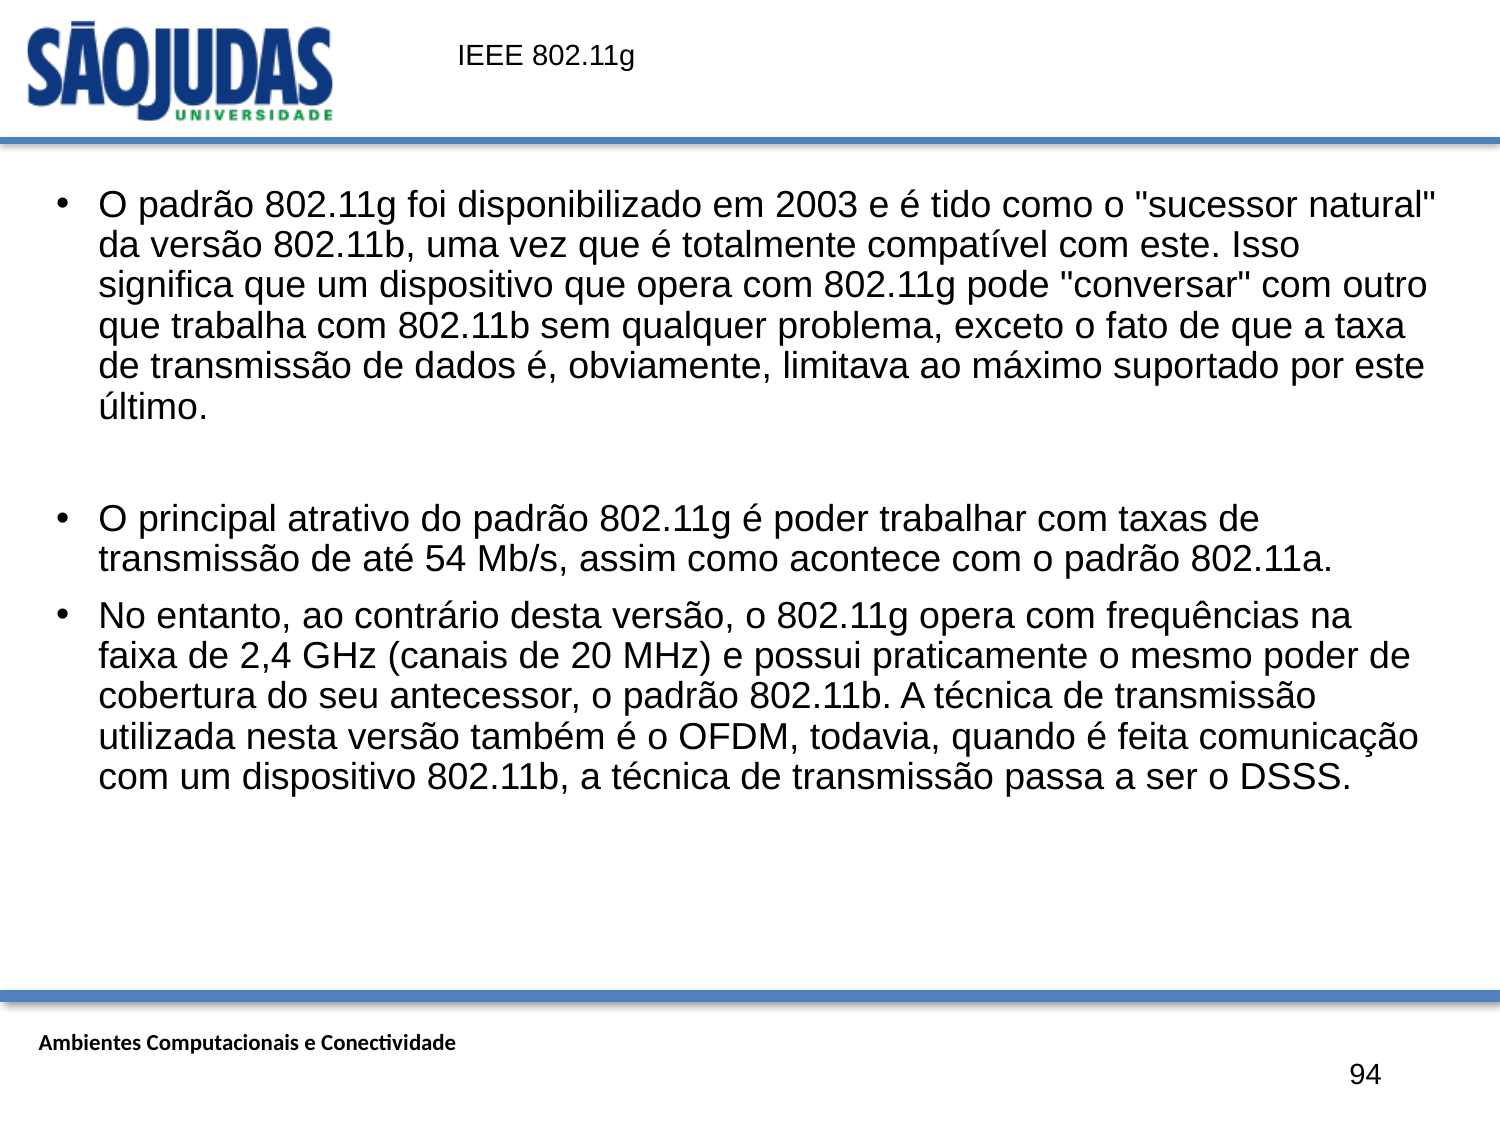

# IEEE 802.11g
O padrão 802.11g foi disponibilizado em 2003 e é tido como o "sucessor natural" da versão 802.11b, uma vez que é totalmente compatível com este. Isso significa que um dispositivo que opera com 802.11g pode "conversar" com outro que trabalha com 802.11b sem qualquer problema, exceto o fato de que a taxa de transmissão de dados é, obviamente, limitava ao máximo suportado por este último.

O principal atrativo do padrão 802.11g é poder trabalhar com taxas de transmissão de até 54 Mb/s, assim como acontece com o padrão 802.11a.
No entanto, ao contrário desta versão, o 802.11g opera com frequências na faixa de 2,4 GHz (canais de 20 MHz) e possui praticamente o mesmo poder de cobertura do seu antecessor, o padrão 802.11b. A técnica de transmissão utilizada nesta versão também é o OFDM, todavia, quando é feita comunicação com um dispositivo 802.11b, a técnica de transmissão passa a ser o DSSS.
94